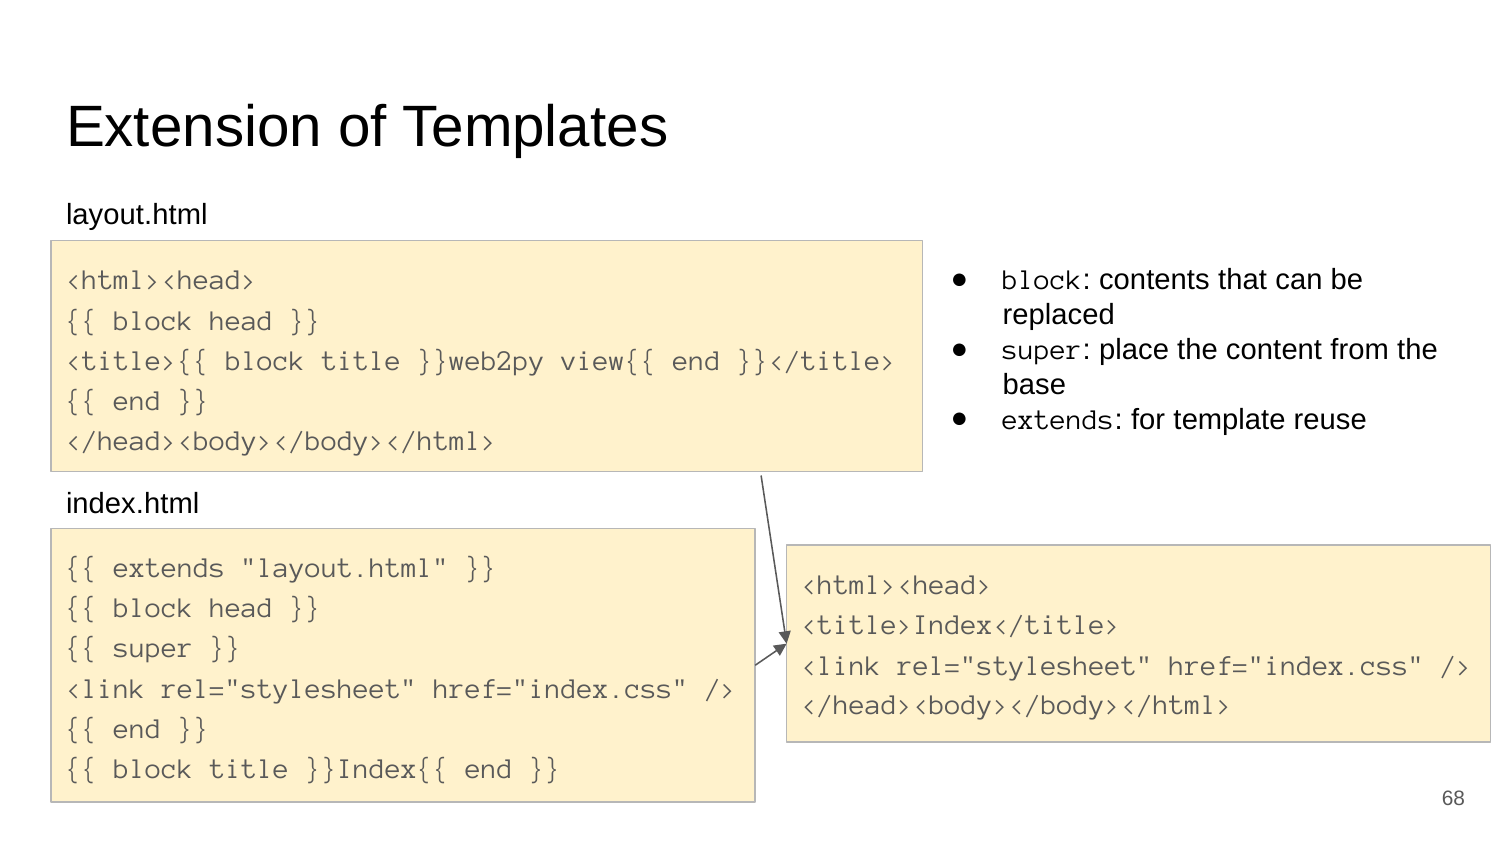

# Extension of Templates
layout.html

<html><head>
{{ block head }}
<title>{{ block title }}web2py view{{ end }}</title>
{{ end }}
</head><body></body></html>
block: contents that can be replaced
super: place the content from the base
extends: for template reuse
index.html
{{ extends "layout.html" }}
{{ block head }}
{{ super }}
<link rel="stylesheet" href="index.css" />
{{ end }}
{{ block title }}Index{{ end }}
<html><head>
<title>Index</title>
<link rel="stylesheet" href="index.css" />
</head><body></body></html>
68